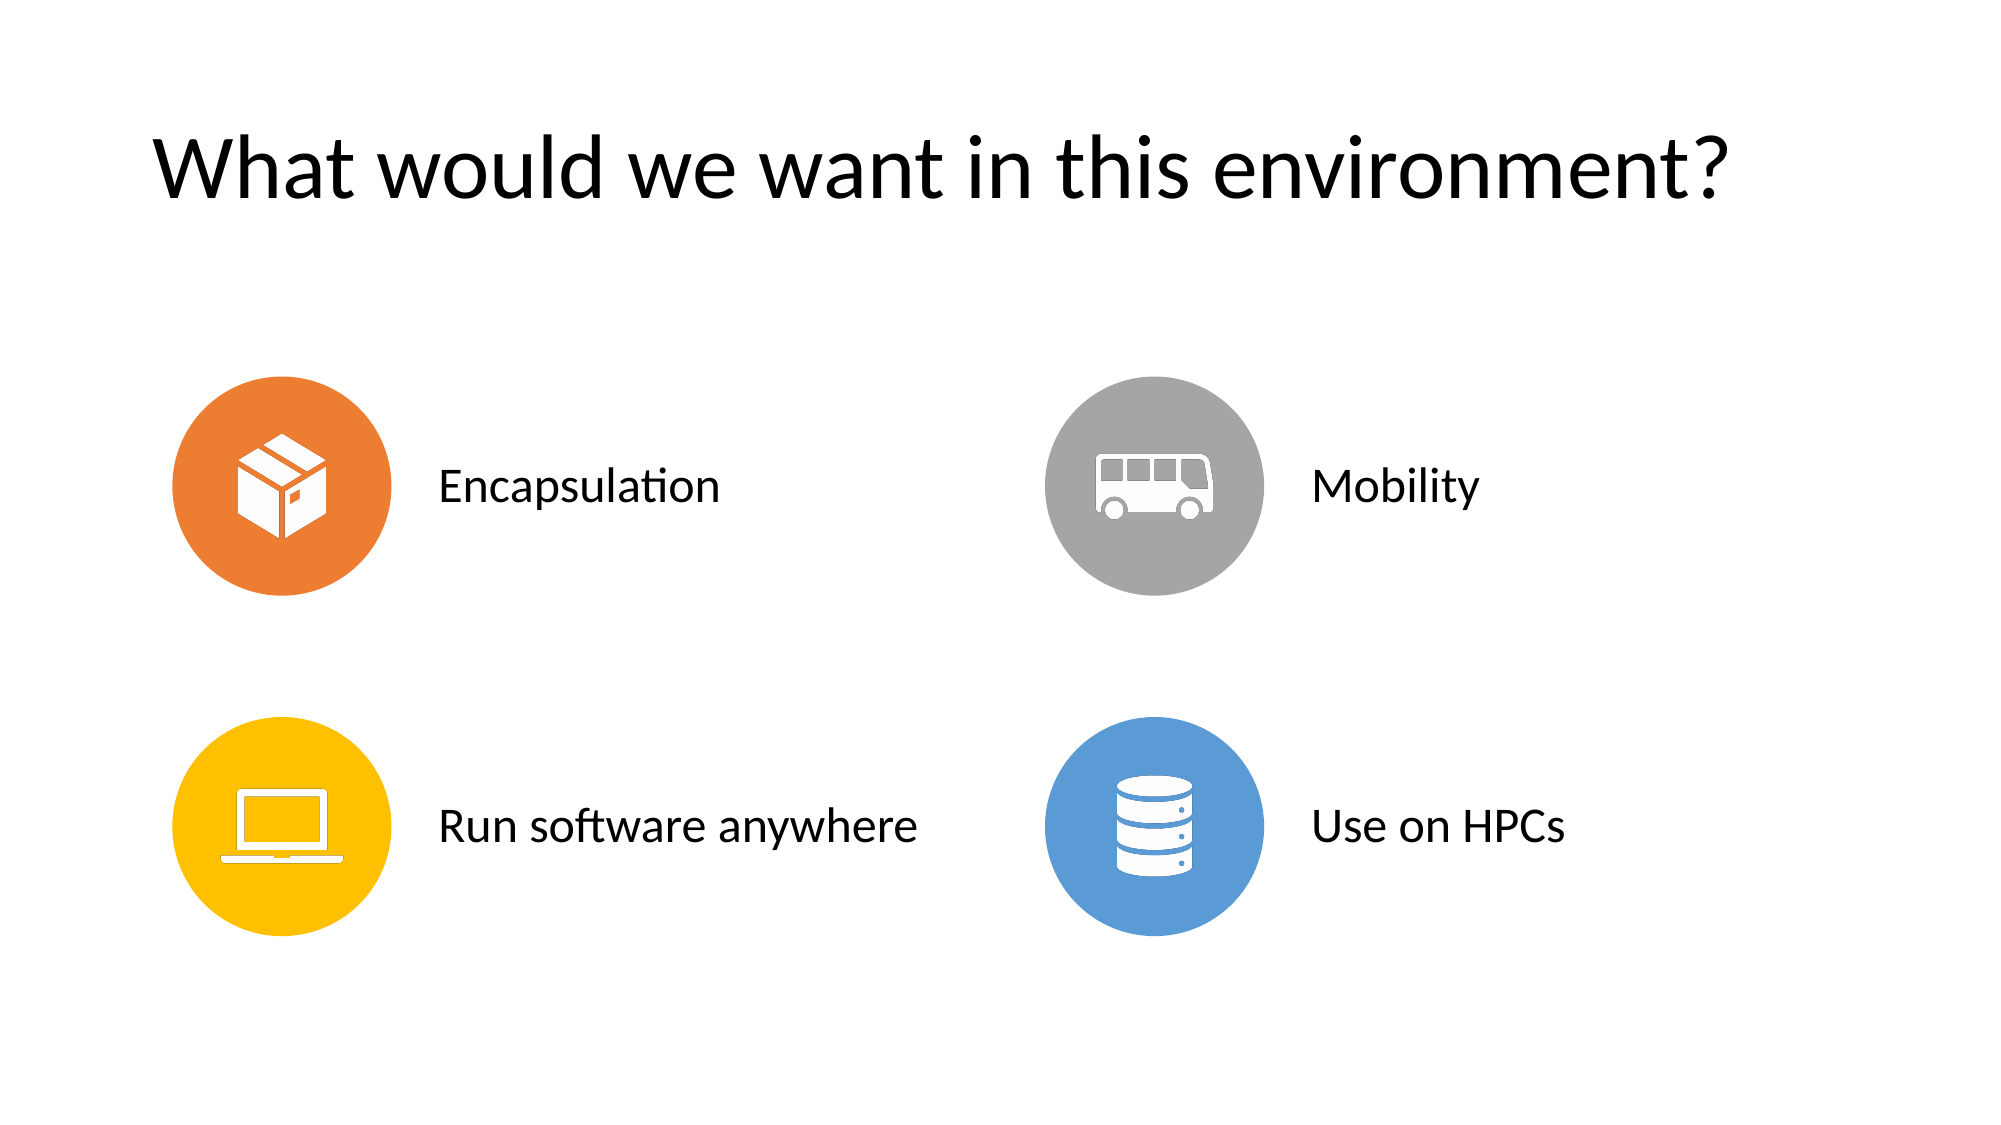

# What would we want in this environment?
Encapsulation
Mobility
Run software anywhere
Use on HPCs